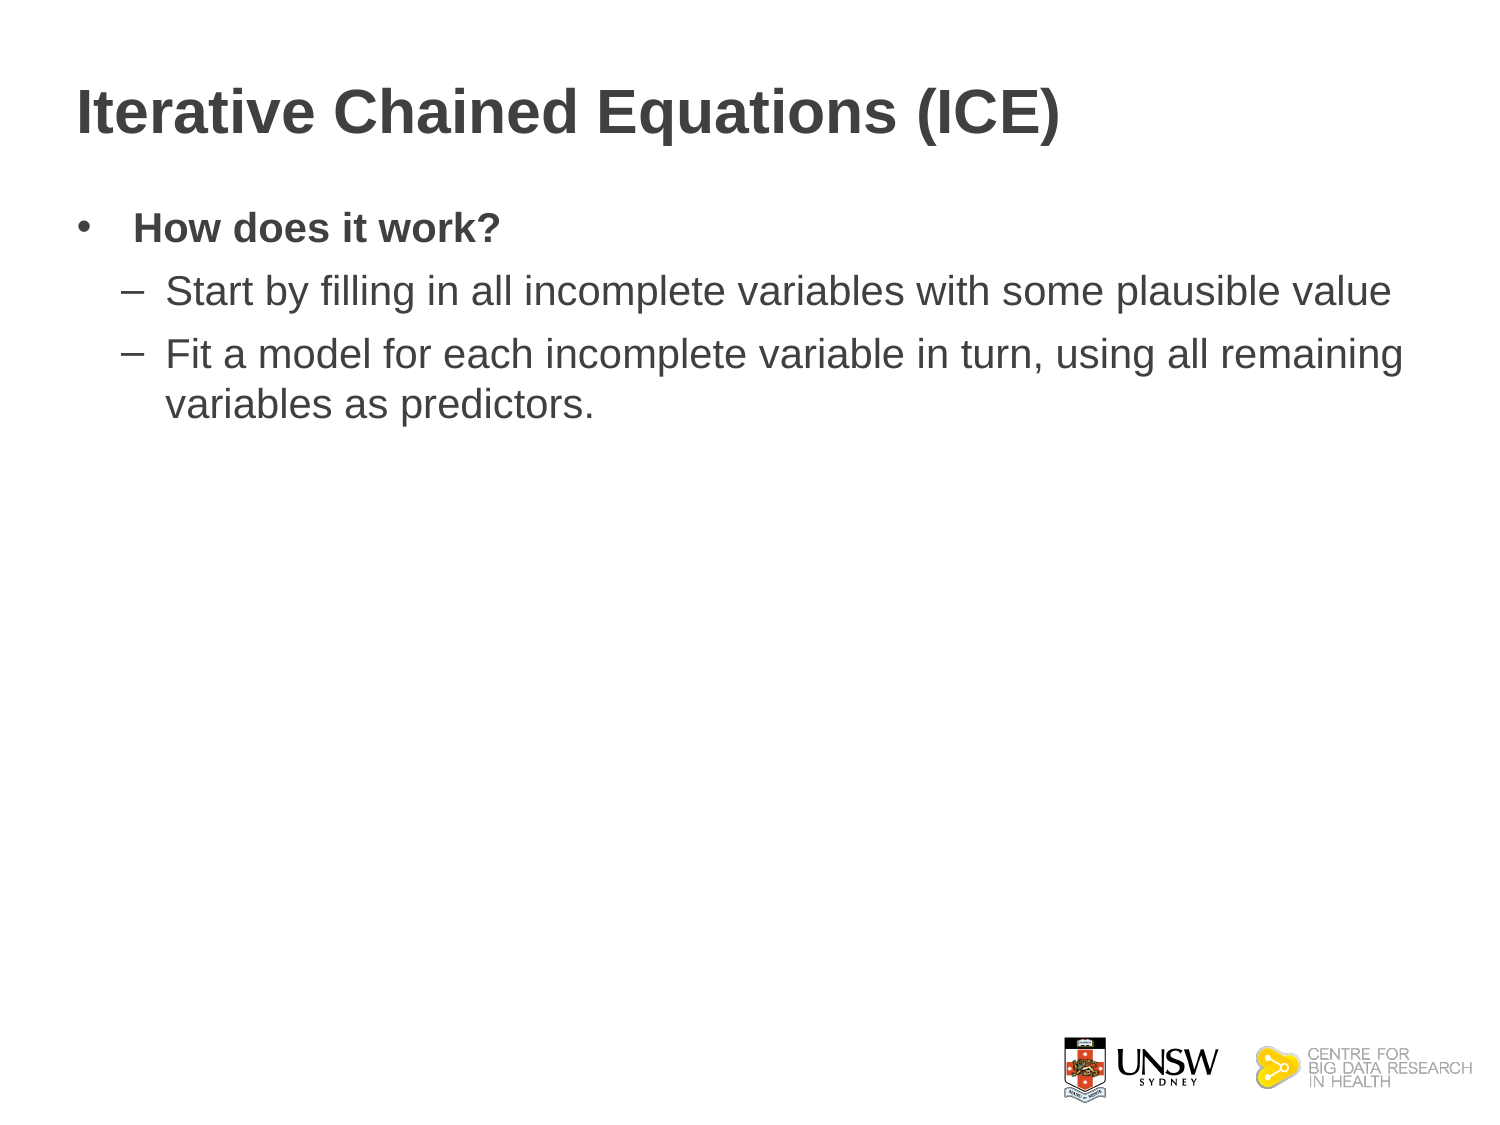

# Iterative Chained Equations (ICE)
How does it work?
Start by filling in all incomplete variables with some plausible value
Fit a model for each incomplete variable in turn, using all remaining variables as predictors.